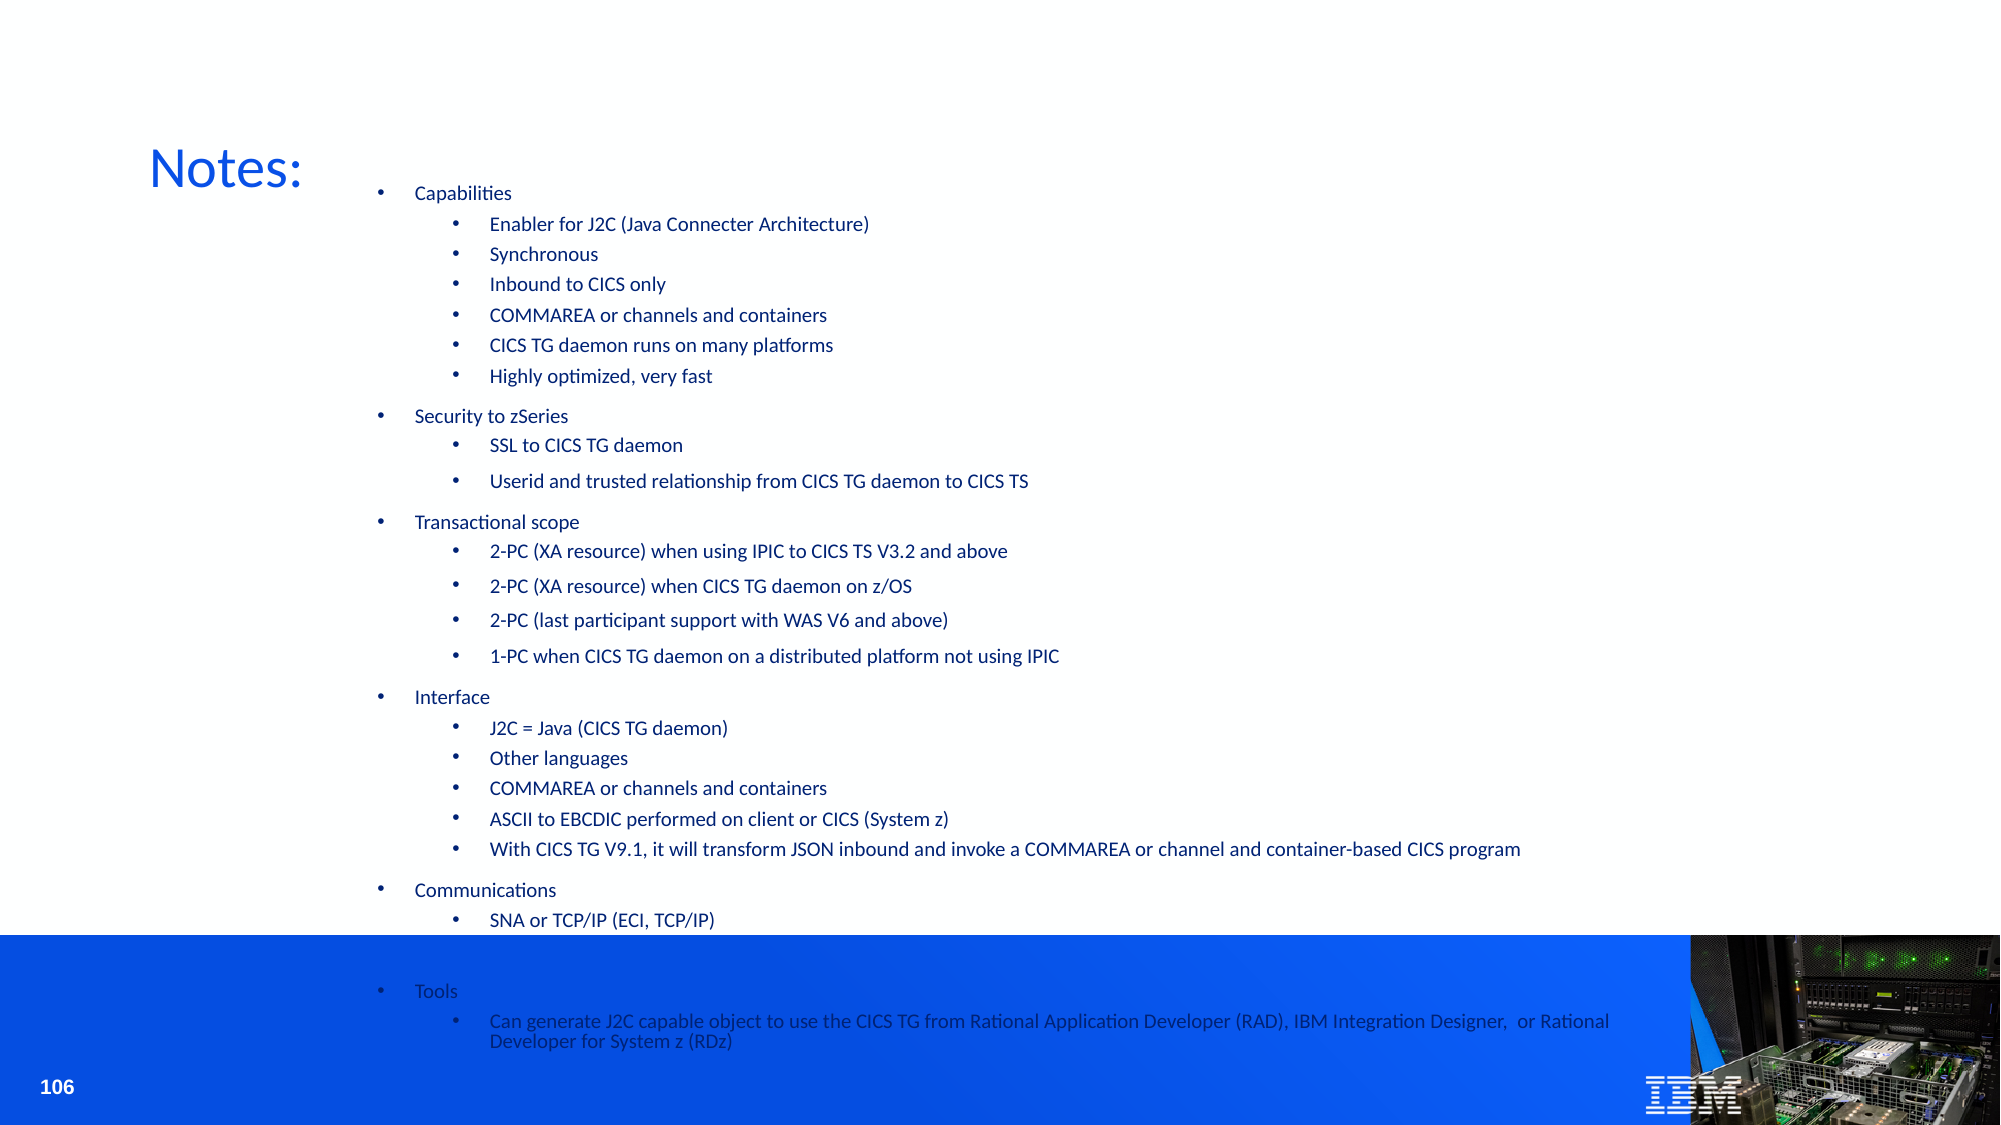

# Notes:
Capabilities
Enabler for J2C (Java Connecter Architecture)
Synchronous
Inbound to CICS only
COMMAREA or channels and containers
CICS TG daemon runs on many platforms
Highly optimized, very fast
Security to zSeries
SSL to CICS TG daemon
Userid and trusted relationship from CICS TG daemon to CICS TS
Transactional scope
2-PC (XA resource) when using IPIC to CICS TS V3.2 and above
2-PC (XA resource) when CICS TG daemon on z/OS
2-PC (last participant support with WAS V6 and above)
1-PC when CICS TG daemon on a distributed platform not using IPIC
Interface
J2C = Java (CICS TG daemon)
Other languages
COMMAREA or channels and containers
ASCII to EBCDIC performed on client or CICS (System z)
With CICS TG V9.1, it will transform JSON inbound and invoke a COMMAREA or channel and container-based CICS program
Communications
SNA or TCP/IP (ECI, TCP/IP)

Tools
Can generate J2C capable object to use the CICS TG from Rational Application Developer (RAD), IBM Integration Designer,  or Rational Developer for System z (RDz)
106